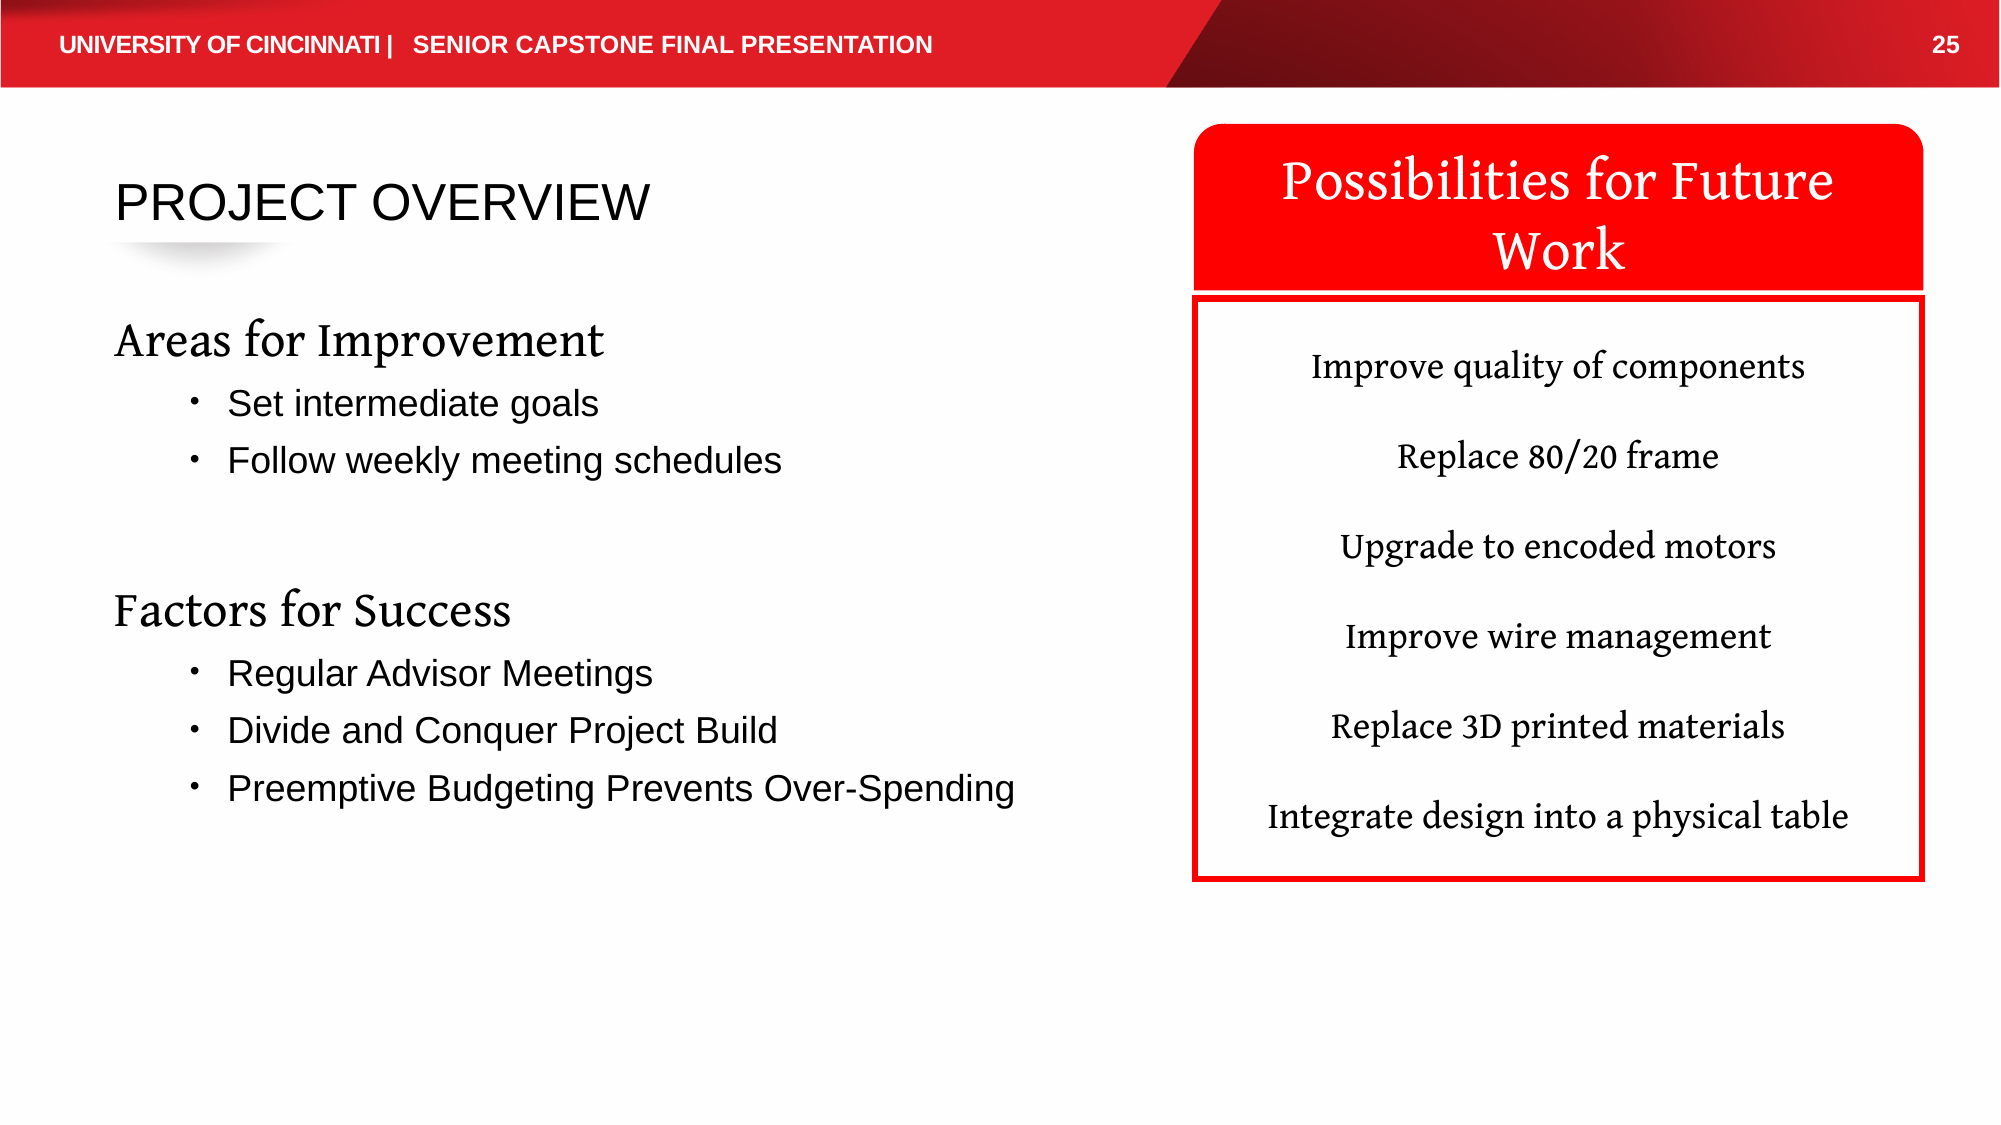

Senior capstone final presentation
25
# Project Overview
Possibilities for Future Work
Areas for Improvement
Set intermediate goals
Follow weekly meeting schedules

Factors for Success
Regular Advisor Meetings
Divide and Conquer Project Build
Preemptive Budgeting Prevents Over-Spending
Improve quality of components

Replace 80/20 frame

Upgrade to encoded motors

Improve wire management

Replace 3D printed materials

Integrate design into a physical table